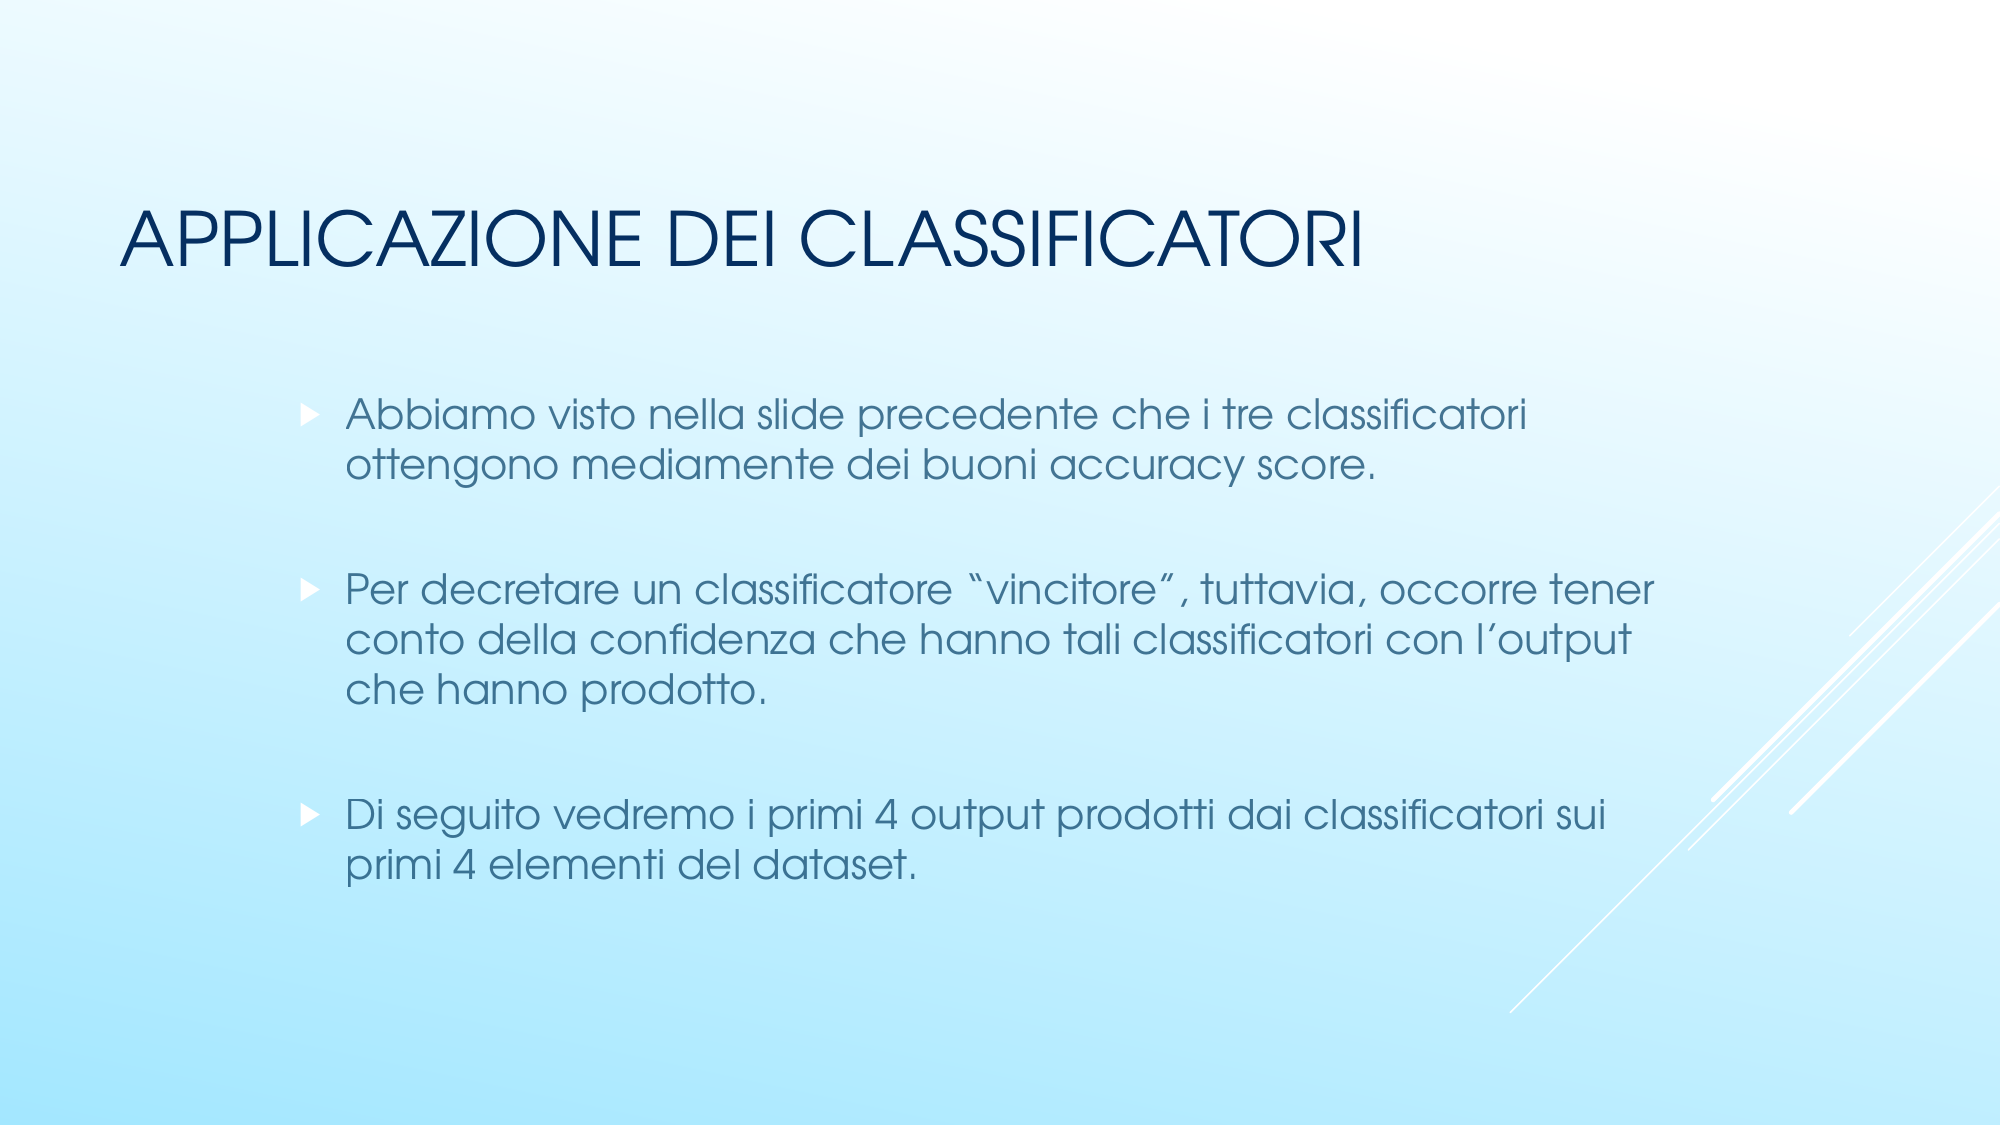

# Applicazione dei classificatori
Abbiamo visto nella slide precedente che i tre classificatori ottengono mediamente dei buoni accuracy score.

Per decretare un classificatore “vincitore”, tuttavia, occorre tener conto della confidenza che hanno tali classificatori con l’output che hanno prodotto.

Di seguito vedremo i primi 4 output prodotti dai classificatori sui primi 4 elementi del dataset.